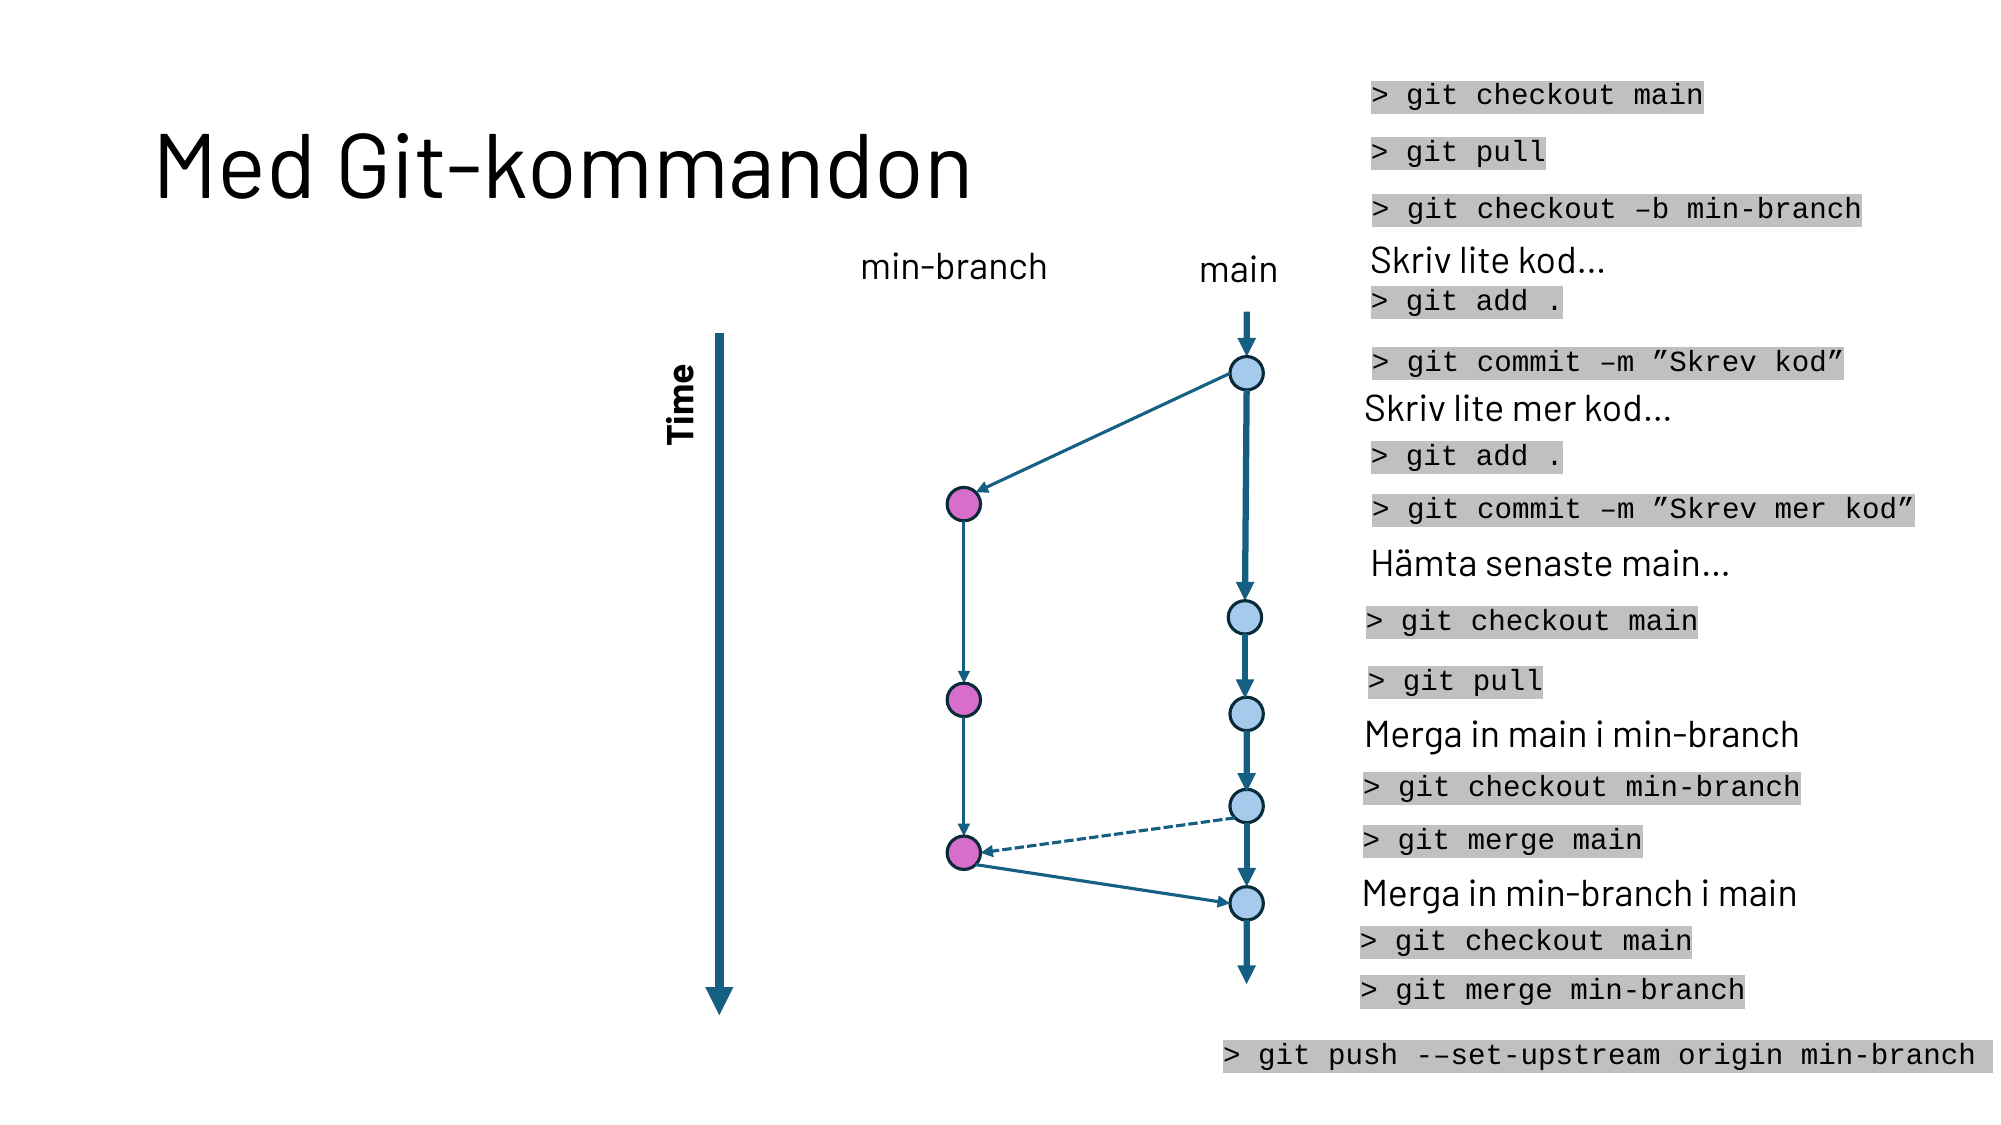

# Med Git-kommandon
> git checkout main
> git pull
> git checkout –b min-branch
Skriv lite kod…
min-branch
main
> git add .
> git commit –m ”Skrev kod”

Time
Skriv lite mer kod…
> git add .
> git commit –m ”Skrev mer kod”

Hämta senaste main…
> git checkout main

> git pull

Merga in main i min-branch
> git checkout min-branch

> git merge main

Merga in min-branch i main

> git checkout main
> git merge min-branch
> git push -–set-upstream origin min-branch